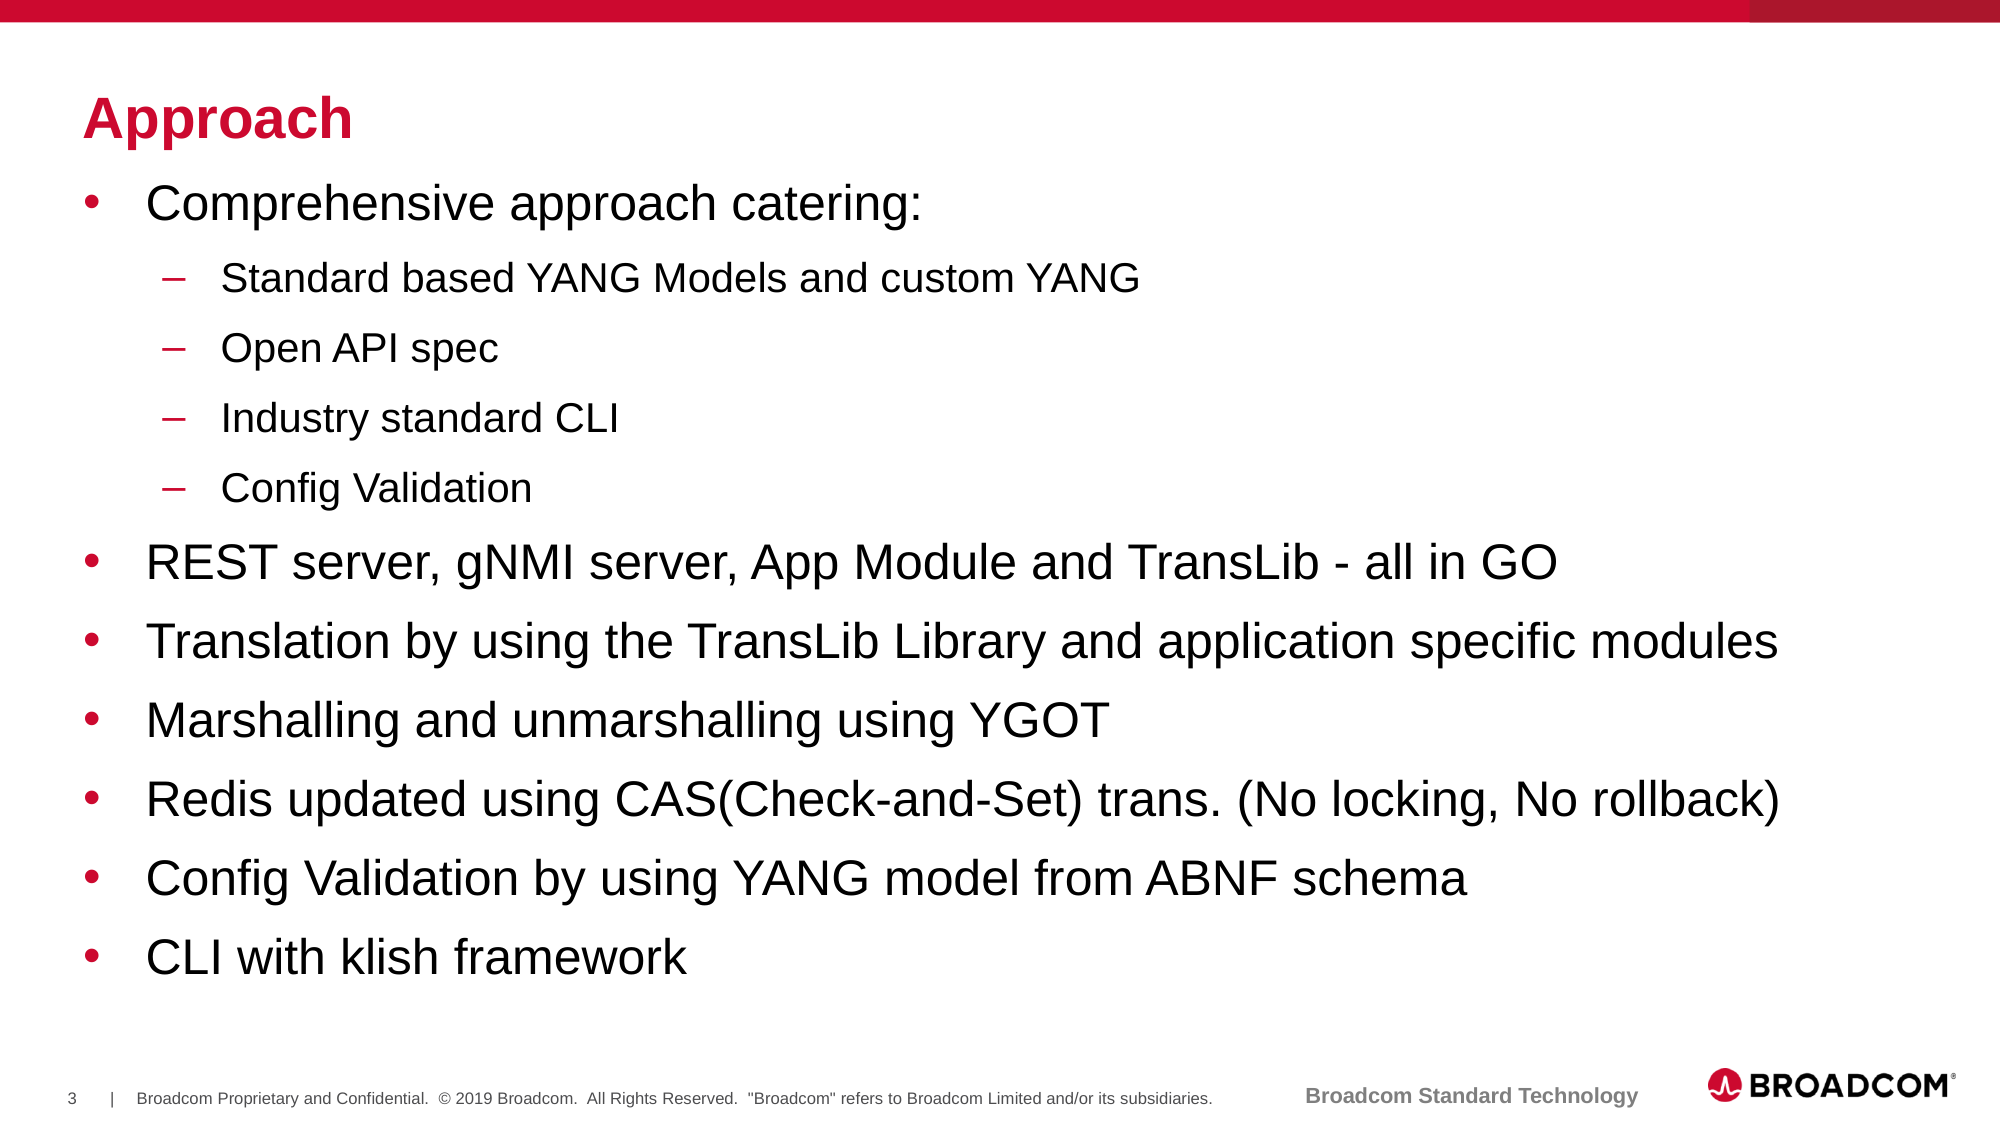

# Approach
Comprehensive approach catering:
Standard based YANG Models and custom YANG
Open API spec
Industry standard CLI
Config Validation
REST server, gNMI server, App Module and TransLib - all in GO
Translation by using the TransLib Library and application specific modules
Marshalling and unmarshalling using YGOT
Redis updated using CAS(Check-and-Set) trans. (No locking, No rollback)
Config Validation by using YANG model from ABNF schema
CLI with klish framework